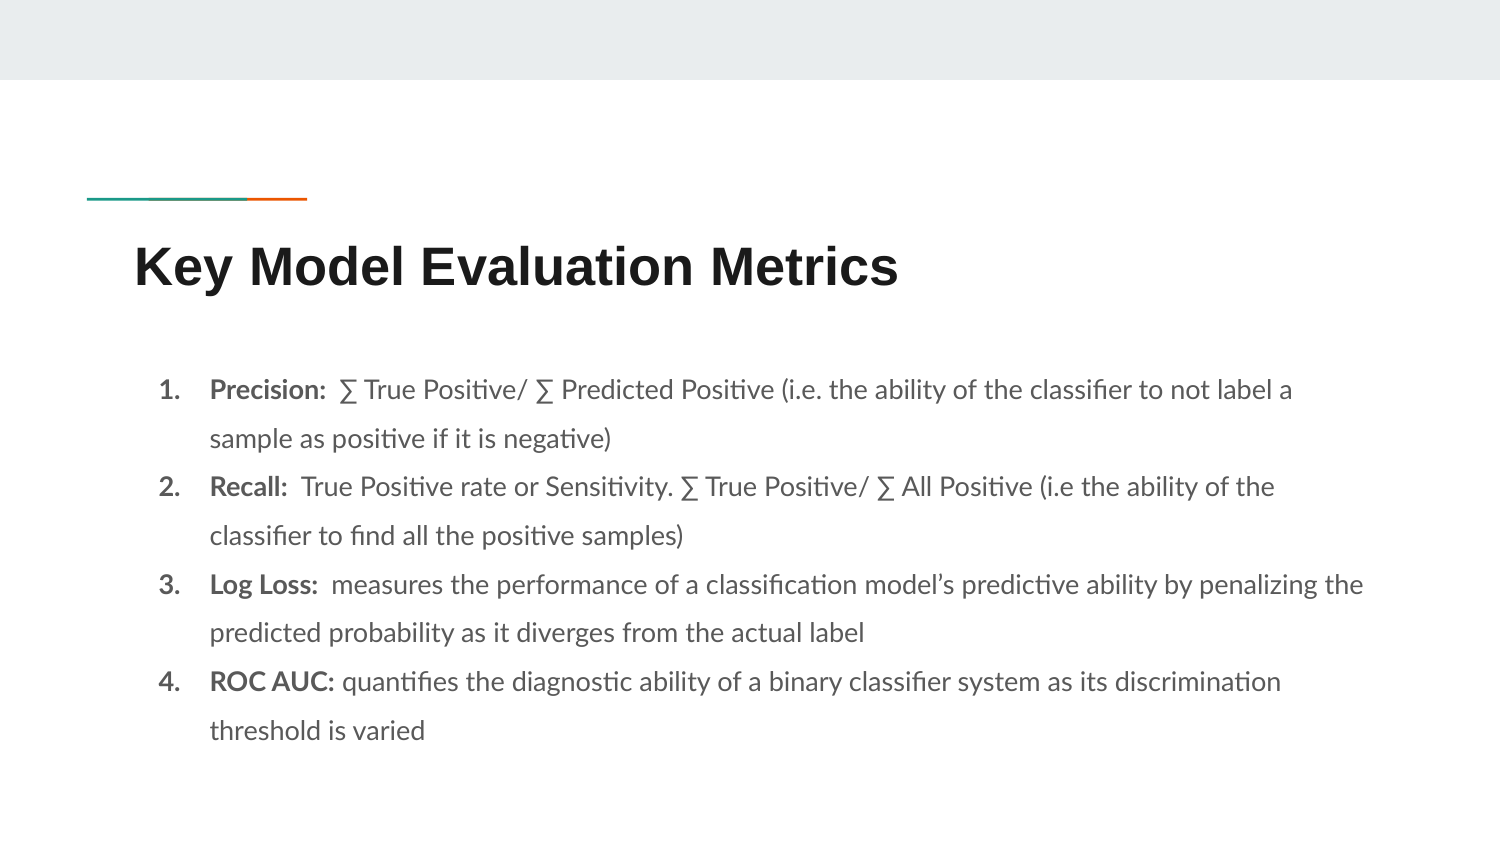

# Key Model Evaluation Metrics
Precision:  ∑ True Positive/ ∑ Predicted Positive (i.e. the ability of the classifier to not label a sample as positive if it is negative)
Recall:  True Positive rate or Sensitivity. ∑ True Positive/ ∑ All Positive (i.e the ability of the classifier to find all the positive samples)
Log Loss:  measures the performance of a classification model’s predictive ability by penalizing the predicted probability as it diverges from the actual label
ROC AUC: quantifies the diagnostic ability of a binary classifier system as its discrimination threshold is varied